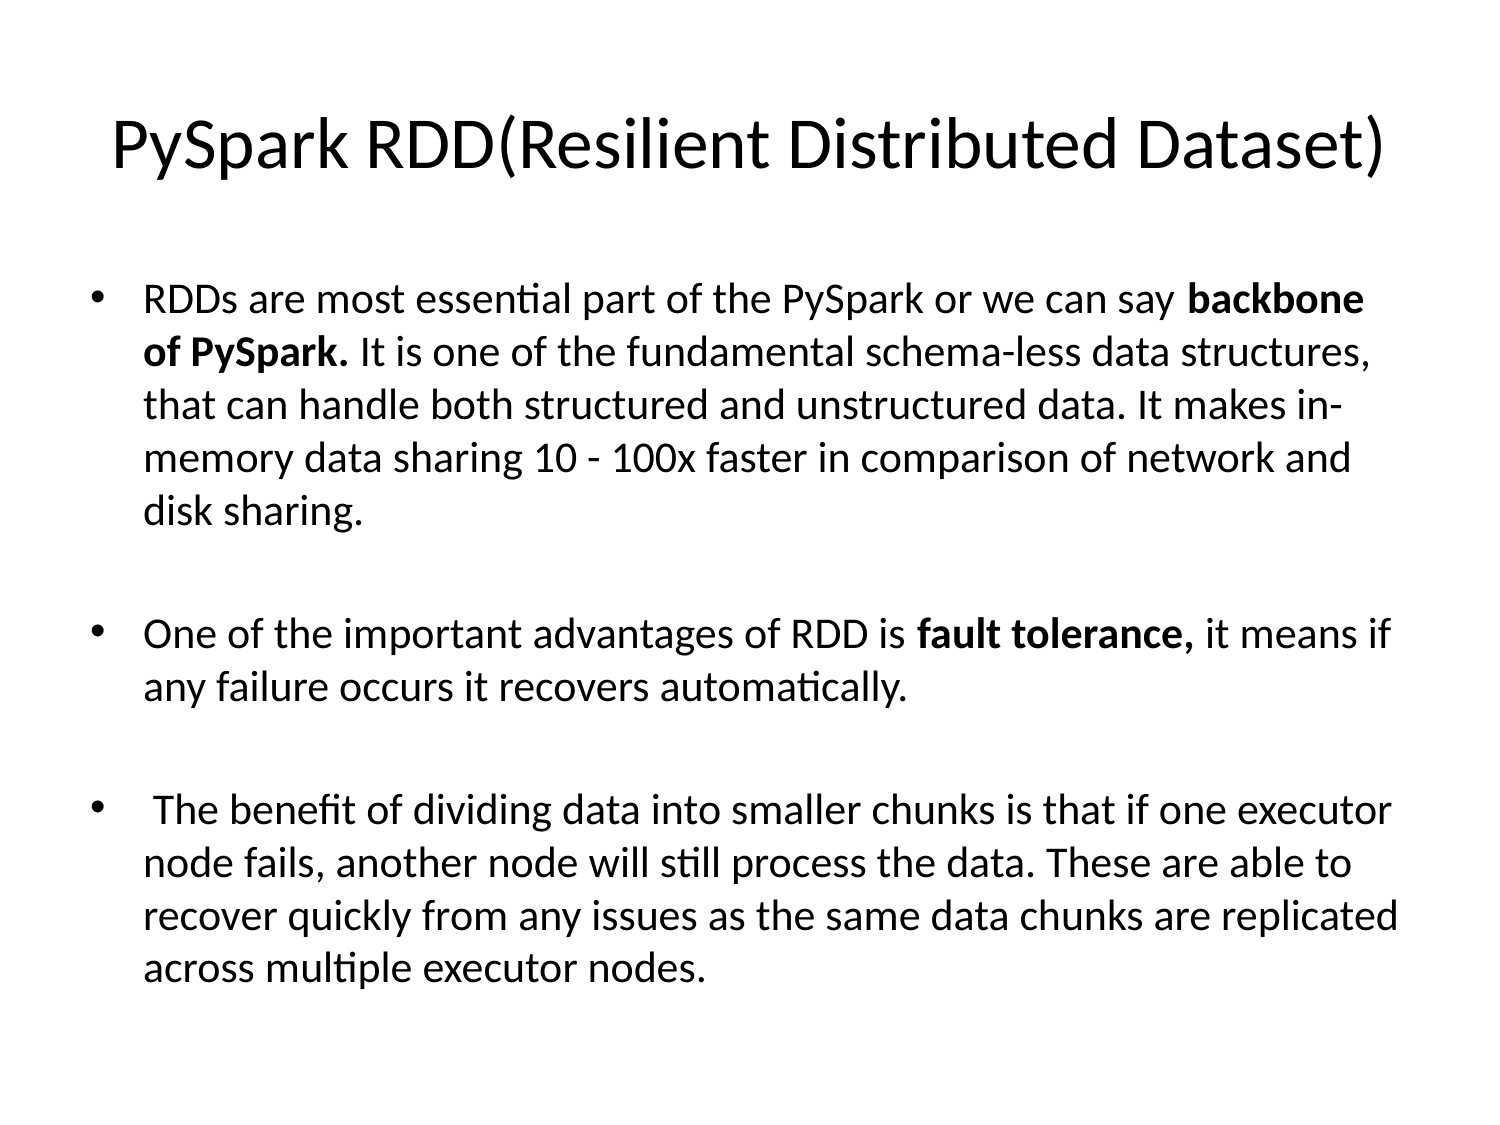

# PySpark RDD(Resilient Distributed Dataset)
RDDs are most essential part of the PySpark or we can say backbone of PySpark. It is one of the fundamental schema-less data structures, that can handle both structured and unstructured data. It makes in-memory data sharing 10 - 100x faster in comparison of network and disk sharing.

One of the important advantages of RDD is fault tolerance, it means if any failure occurs it recovers automatically.

 The benefit of dividing data into smaller chunks is that if one executor node fails, another node will still process the data. These are able to recover quickly from any issues as the same data chunks are replicated across multiple executor nodes.